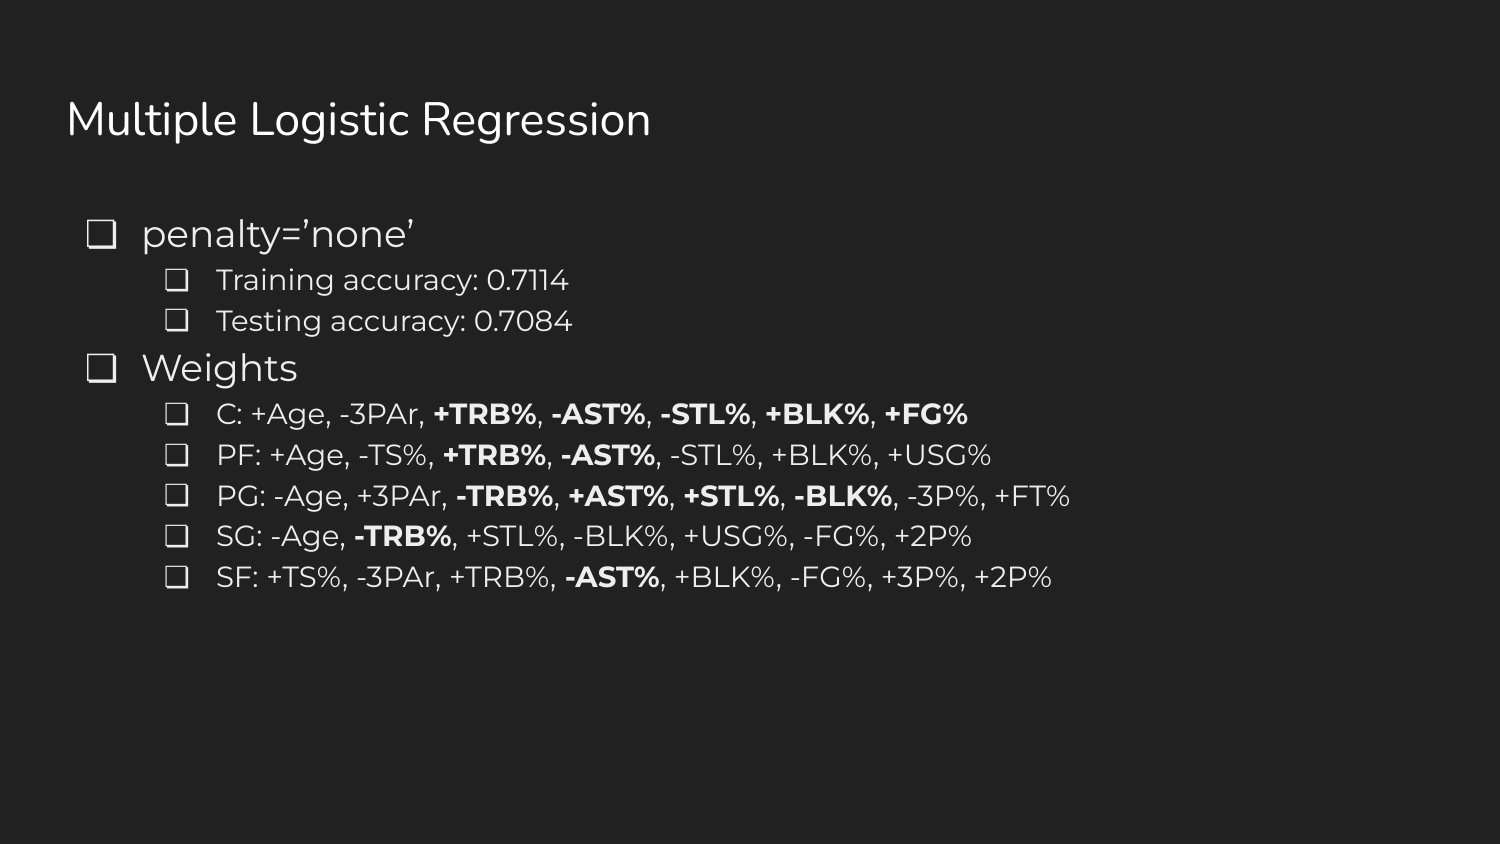

# Multiple Logistic Regression
penalty=’none’
Training accuracy: 0.7114
Testing accuracy: 0.7084
Weights
C: +Age, -3PAr, +TRB%, -AST%, -STL%, +BLK%, +FG%
PF: +Age, -TS%, +TRB%, -AST%, -STL%, +BLK%, +USG%
PG: -Age, +3PAr, -TRB%, +AST%, +STL%, -BLK%, -3P%, +FT%
SG: -Age, -TRB%, +STL%, -BLK%, +USG%, -FG%, +2P%
SF: +TS%, -3PAr, +TRB%, -AST%, +BLK%, -FG%, +3P%, +2P%